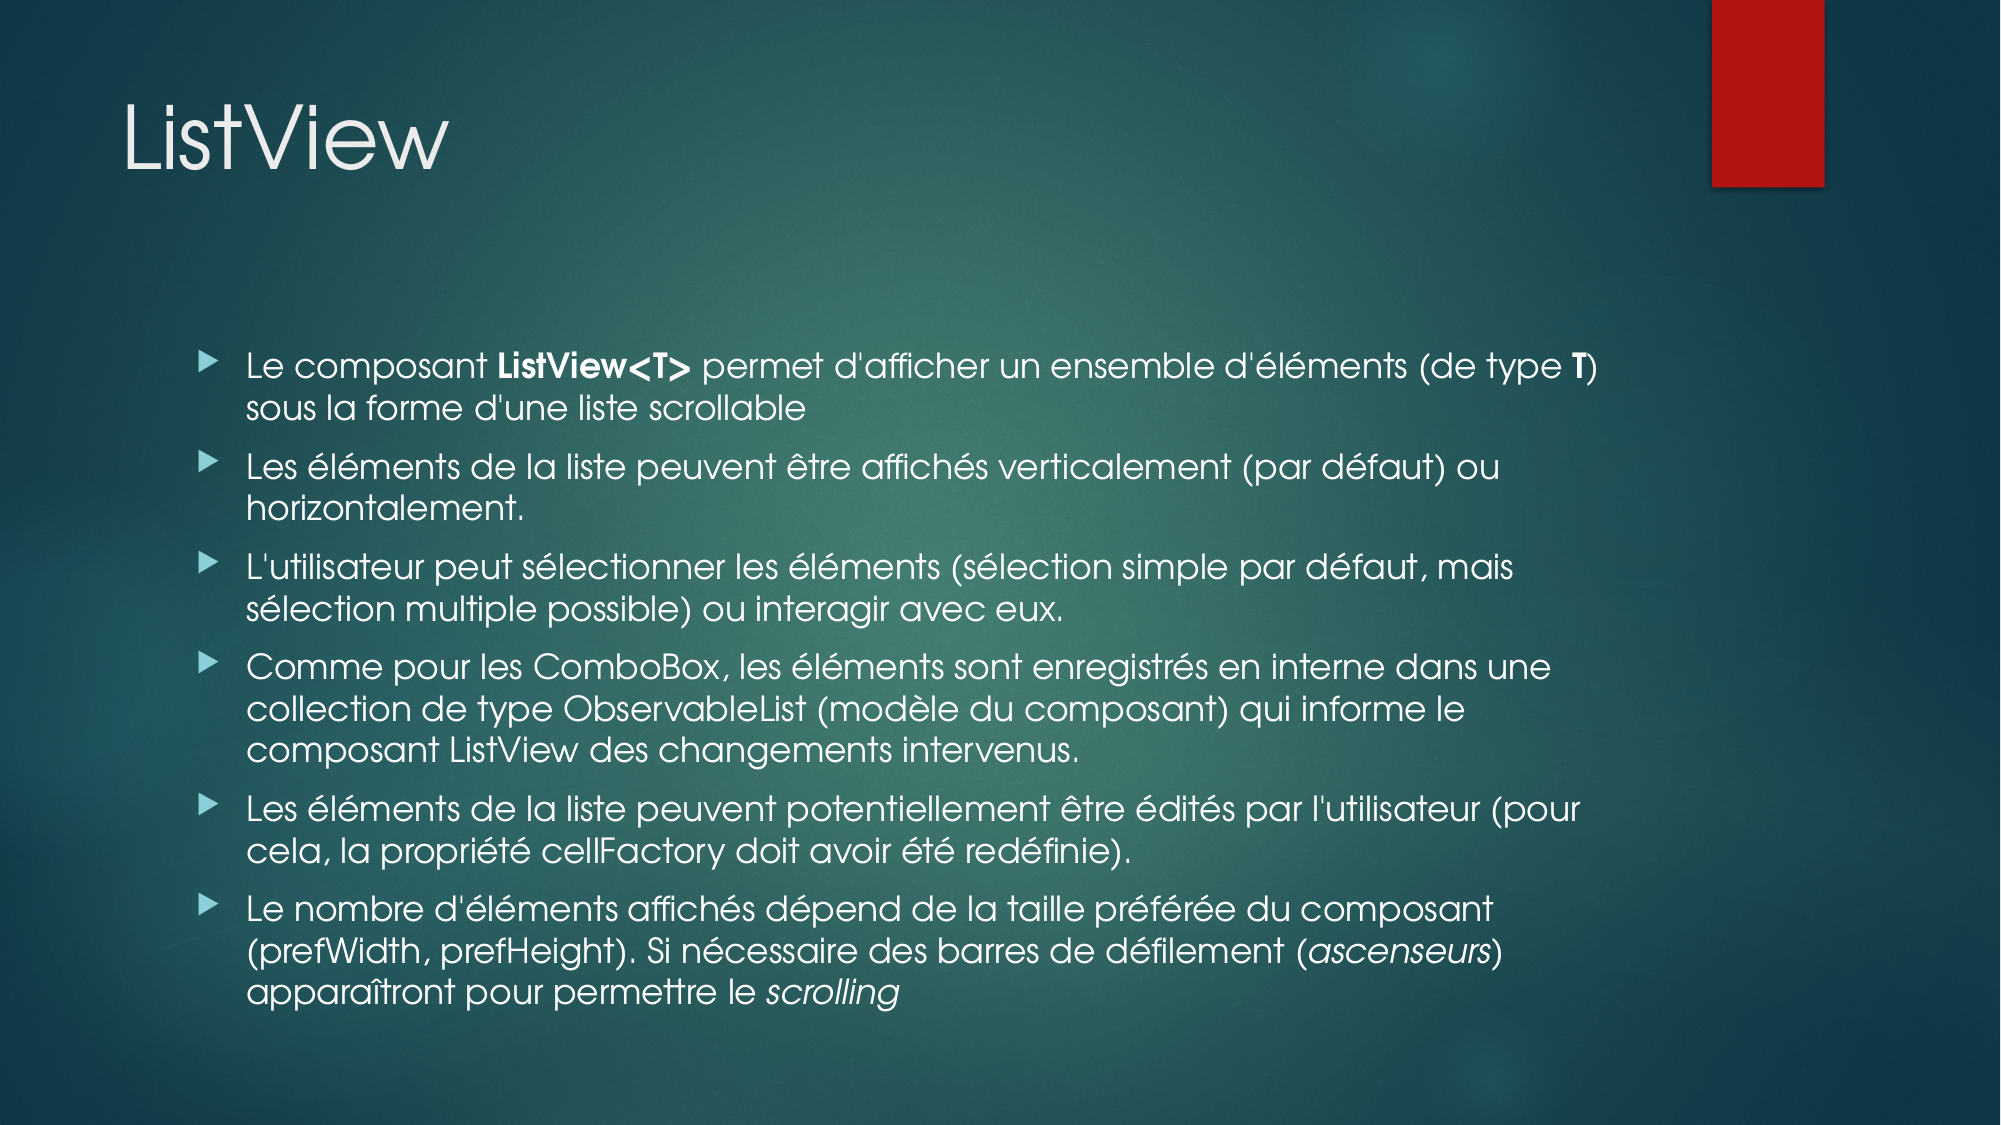

# ListView
Le composant ListView<T> permet d'afficher un ensemble d'éléments (de type T) sous la forme d'une liste scrollable
Les éléments de la liste peuvent être affichés verticalement (par défaut) ou horizontalement.
L'utilisateur peut sélectionner les éléments (sélection simple par défaut, mais sélection multiple possible) ou interagir avec eux.
Comme pour les ComboBox, les éléments sont enregistrés en interne dans une collection de type ObservableList (modèle du composant) qui informe le composant ListView des changements intervenus.
Les éléments de la liste peuvent potentiellement être édités par l'utilisateur (pour cela, la propriété cellFactory doit avoir été redéfinie).
Le nombre d'éléments affichés dépend de la taille préférée du composant (prefWidth, prefHeight). Si nécessaire des barres de défilement (ascenseurs) apparaîtront pour permettre le scrolling